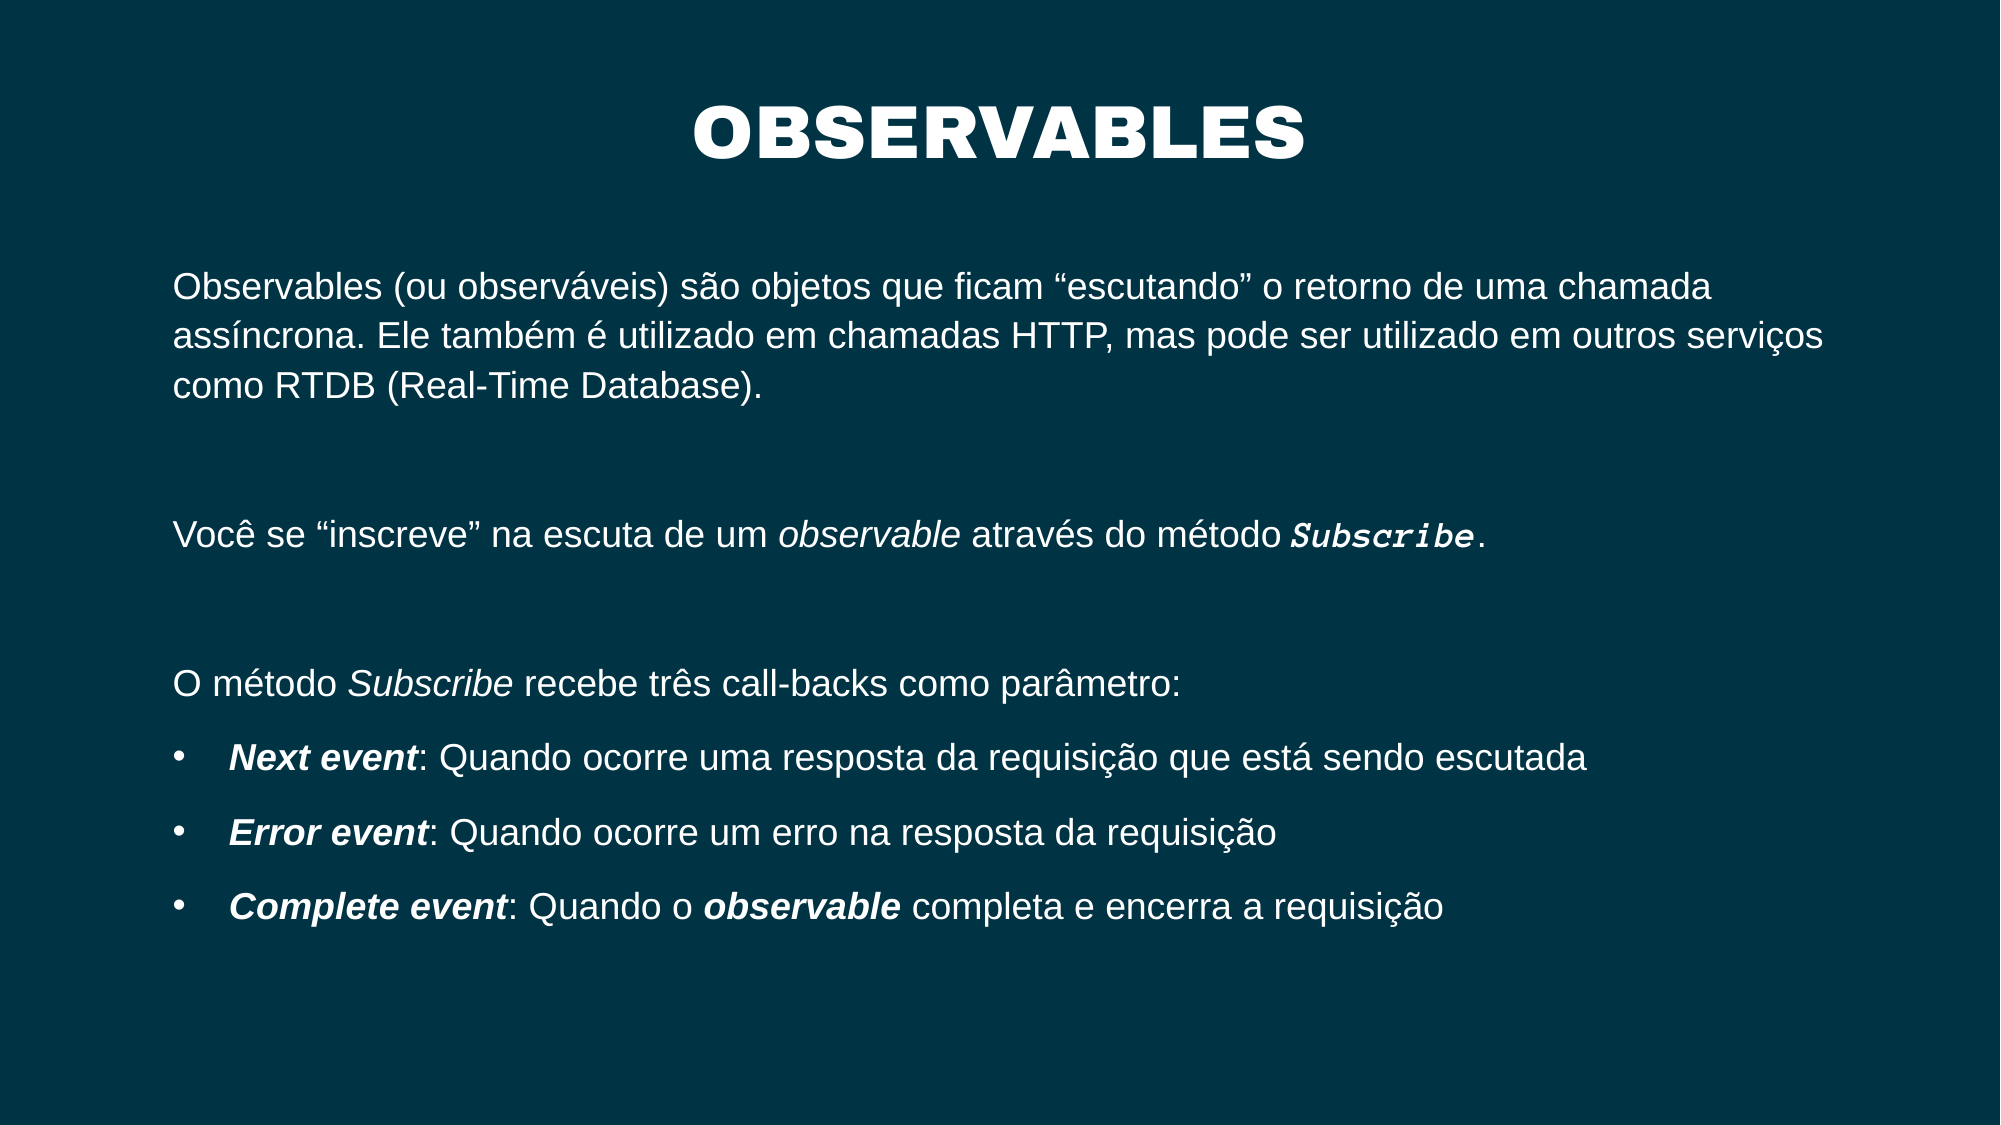

# Observables
Observables (ou observáveis) são objetos que ficam “escutando” o retorno de uma chamada assíncrona. Ele também é utilizado em chamadas HTTP, mas pode ser utilizado em outros serviços como RTDB (Real-Time Database).

Você se “inscreve” na escuta de um observable através do método Subscribe.

O método Subscribe recebe três call-backs como parâmetro:
Next event: Quando ocorre uma resposta da requisição que está sendo escutada
Error event: Quando ocorre um erro na resposta da requisição
Complete event: Quando o observable completa e encerra a requisição